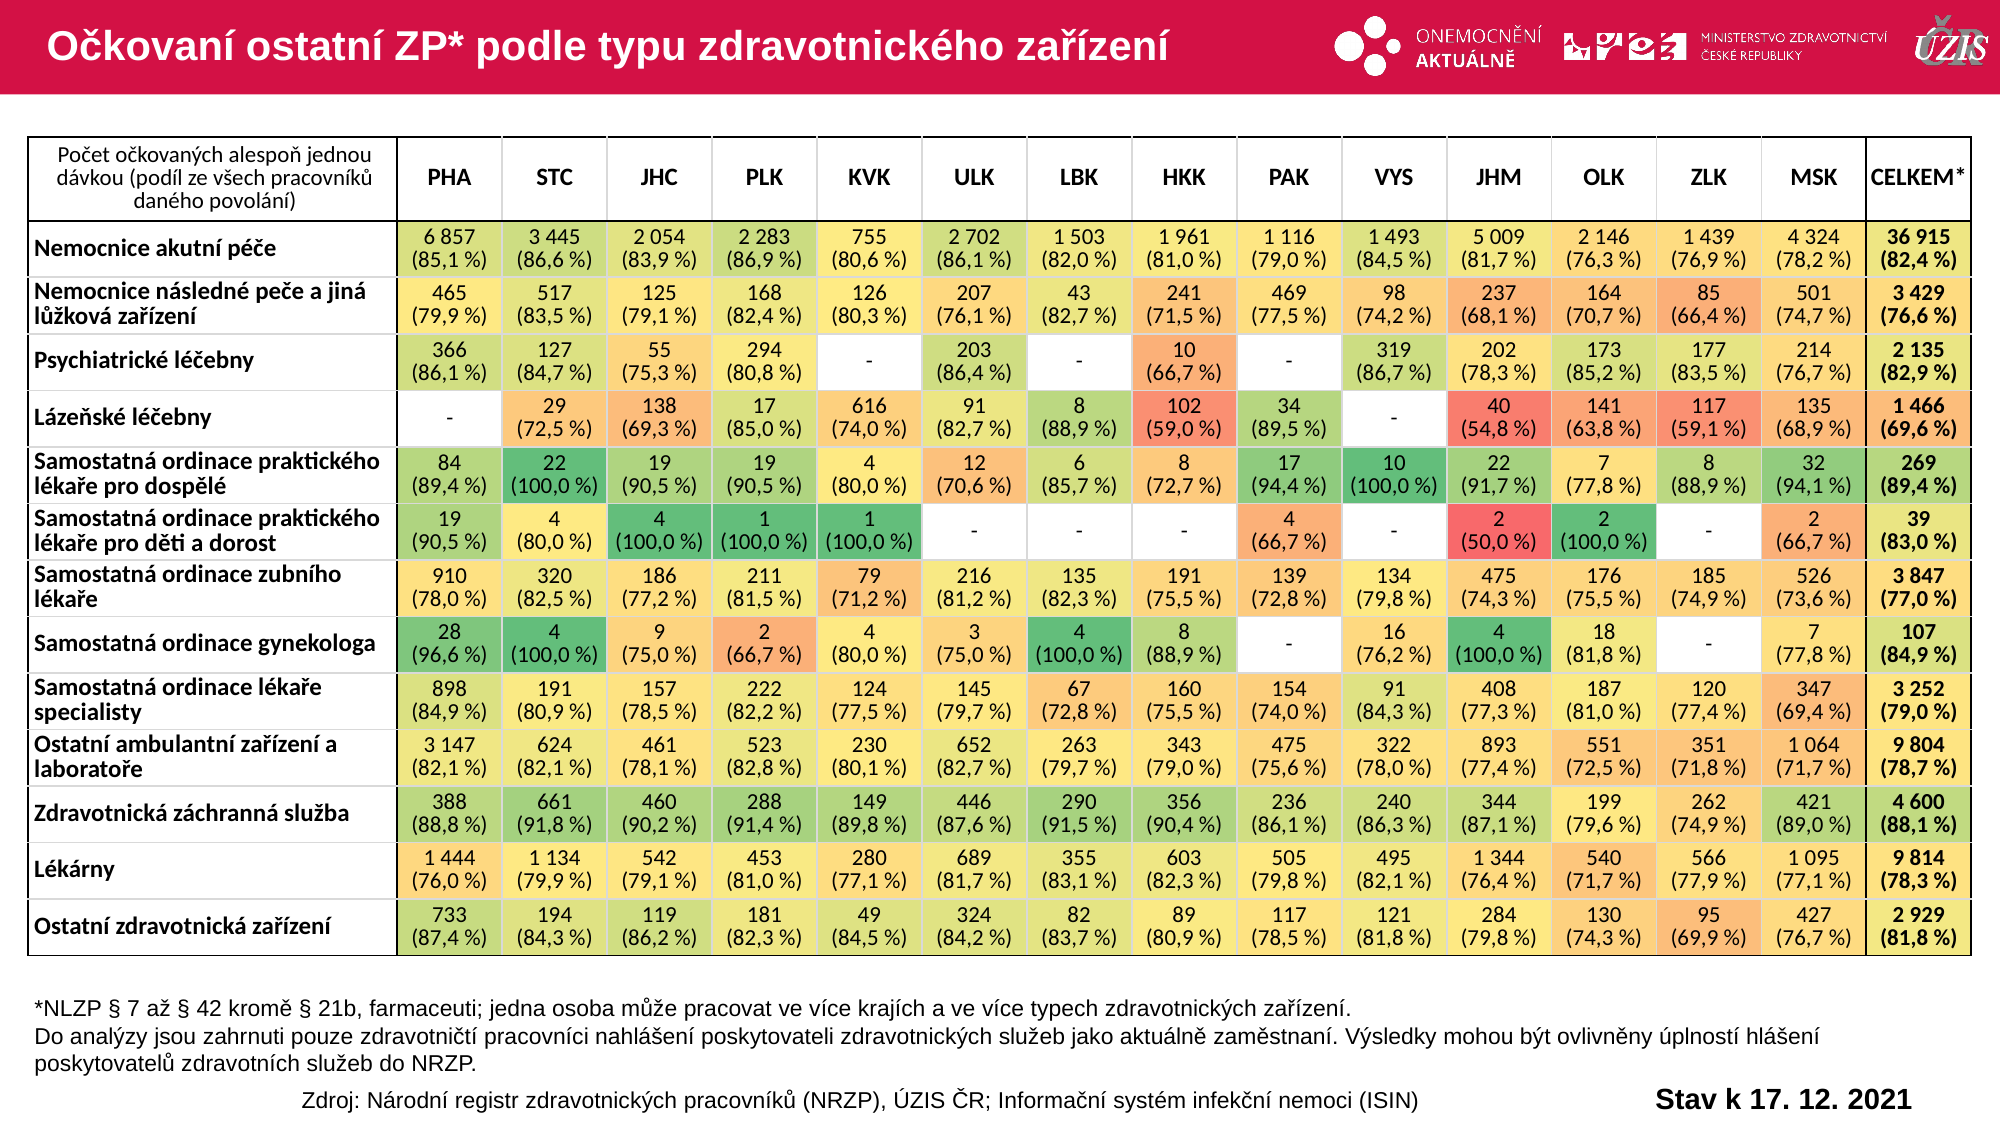

# Očkovaní ostatní ZP* podle typu zdravotnického zařízení
| Počet očkovaných alespoň jednou dávkou (podíl ze všech pracovníků daného povolání) | PHA | STC | JHC | PLK | KVK | ULK | LBK | HKK | PAK | VYS | JHM | OLK | ZLK | MSK | CELKEM\* |
| --- | --- | --- | --- | --- | --- | --- | --- | --- | --- | --- | --- | --- | --- | --- | --- |
| Nemocnice akutní péče | 6 857 (85,1 %) | 3 445 (86,6 %) | 2 054 (83,9 %) | 2 283 (86,9 %) | 755 (80,6 %) | 2 702 (86,1 %) | 1 503 (82,0 %) | 1 961 (81,0 %) | 1 116 (79,0 %) | 1 493 (84,5 %) | 5 009 (81,7 %) | 2 146 (76,3 %) | 1 439 (76,9 %) | 4 324 (78,2 %) | 36 915 (82,4 %) |
| Nemocnice následné peče a jiná lůžková zařízení | 465 (79,9 %) | 517 (83,5 %) | 125 (79,1 %) | 168 (82,4 %) | 126 (80,3 %) | 207 (76,1 %) | 43 (82,7 %) | 241 (71,5 %) | 469 (77,5 %) | 98 (74,2 %) | 237 (68,1 %) | 164 (70,7 %) | 85 (66,4 %) | 501 (74,7 %) | 3 429 (76,6 %) |
| Psychiatrické léčebny | 366 (86,1 %) | 127 (84,7 %) | 55 (75,3 %) | 294 (80,8 %) | - | 203 (86,4 %) | - | 10 (66,7 %) | - | 319 (86,7 %) | 202 (78,3 %) | 173 (85,2 %) | 177 (83,5 %) | 214 (76,7 %) | 2 135 (82,9 %) |
| Lázeňské léčebny | - | 29 (72,5 %) | 138 (69,3 %) | 17 (85,0 %) | 616 (74,0 %) | 91 (82,7 %) | 8 (88,9 %) | 102 (59,0 %) | 34 (89,5 %) | - | 40 (54,8 %) | 141 (63,8 %) | 117 (59,1 %) | 135 (68,9 %) | 1 466 (69,6 %) |
| Samostatná ordinace praktického lékaře pro dospělé | 84 (89,4 %) | 22 (100,0 %) | 19 (90,5 %) | 19 (90,5 %) | 4 (80,0 %) | 12 (70,6 %) | 6 (85,7 %) | 8 (72,7 %) | 17 (94,4 %) | 10 (100,0 %) | 22 (91,7 %) | 7 (77,8 %) | 8 (88,9 %) | 32 (94,1 %) | 269 (89,4 %) |
| Samostatná ordinace praktického lékaře pro děti a dorost | 19 (90,5 %) | 4 (80,0 %) | 4 (100,0 %) | 1 (100,0 %) | 1 (100,0 %) | - | - | - | 4 (66,7 %) | - | 2 (50,0 %) | 2 (100,0 %) | - | 2 (66,7 %) | 39 (83,0 %) |
| Samostatná ordinace zubního lékaře | 910 (78,0 %) | 320 (82,5 %) | 186 (77,2 %) | 211 (81,5 %) | 79 (71,2 %) | 216 (81,2 %) | 135 (82,3 %) | 191 (75,5 %) | 139 (72,8 %) | 134 (79,8 %) | 475 (74,3 %) | 176 (75,5 %) | 185 (74,9 %) | 526 (73,6 %) | 3 847 (77,0 %) |
| Samostatná ordinace gynekologa | 28 (96,6 %) | 4 (100,0 %) | 9 (75,0 %) | 2 (66,7 %) | 4 (80,0 %) | 3 (75,0 %) | 4 (100,0 %) | 8 (88,9 %) | - | 16 (76,2 %) | 4 (100,0 %) | 18 (81,8 %) | - | 7 (77,8 %) | 107 (84,9 %) |
| Samostatná ordinace lékaře specialisty | 898 (84,9 %) | 191 (80,9 %) | 157 (78,5 %) | 222 (82,2 %) | 124 (77,5 %) | 145 (79,7 %) | 67 (72,8 %) | 160 (75,5 %) | 154 (74,0 %) | 91 (84,3 %) | 408 (77,3 %) | 187 (81,0 %) | 120 (77,4 %) | 347 (69,4 %) | 3 252 (79,0 %) |
| Ostatní ambulantní zařízení a laboratoře | 3 147 (82,1 %) | 624 (82,1 %) | 461 (78,1 %) | 523 (82,8 %) | 230 (80,1 %) | 652 (82,7 %) | 263 (79,7 %) | 343 (79,0 %) | 475 (75,6 %) | 322 (78,0 %) | 893 (77,4 %) | 551 (72,5 %) | 351 (71,8 %) | 1 064 (71,7 %) | 9 804 (78,7 %) |
| Zdravotnická záchranná služba | 388 (88,8 %) | 661 (91,8 %) | 460 (90,2 %) | 288 (91,4 %) | 149 (89,8 %) | 446 (87,6 %) | 290 (91,5 %) | 356 (90,4 %) | 236 (86,1 %) | 240 (86,3 %) | 344 (87,1 %) | 199 (79,6 %) | 262 (74,9 %) | 421 (89,0 %) | 4 600 (88,1 %) |
| Lékárny | 1 444 (76,0 %) | 1 134 (79,9 %) | 542 (79,1 %) | 453 (81,0 %) | 280 (77,1 %) | 689 (81,7 %) | 355 (83,1 %) | 603 (82,3 %) | 505 (79,8 %) | 495 (82,1 %) | 1 344 (76,4 %) | 540 (71,7 %) | 566 (77,9 %) | 1 095 (77,1 %) | 9 814 (78,3 %) |
| Ostatní zdravotnická zařízení | 733 (87,4 %) | 194 (84,3 %) | 119 (86,2 %) | 181 (82,3 %) | 49 (84,5 %) | 324 (84,2 %) | 82 (83,7 %) | 89 (80,9 %) | 117 (78,5 %) | 121 (81,8 %) | 284 (79,8 %) | 130 (74,3 %) | 95 (69,9 %) | 427 (76,7 %) | 2 929 (81,8 %) |
|  |  |  |  |  |  |  |  |  |  |  |  |  |  |  |
| --- | --- | --- | --- | --- | --- | --- | --- | --- | --- | --- | --- | --- | --- | --- |
|  |  |  |  |  |  |  |  |  |  |  |  |  |  |  |
|  |  |  |  |  |  |  |  |  |  |  |  |  |  |  |
|  |  |  |  |  |  |  |  |  |  |  |  |  |  |  |
|  |  |  |  |  |  |  |  |  |  |  |  |  |  |  |
|  |  |  |  |  |  |  |  |  |  |  |  |  |  |  |
|  |  |  |  |  |  |  |  |  |  |  |  |  |  |  |
|  |  |  |  |  |  |  |  |  |  |  |  |  |  |  |
|  |  |  |  |  |  |  |  |  |  |  |  |  |  |  |
|  |  |  |  |  |  |  |  |  |  |  |  |  |  |  |
|  |  |  |  |  |  |  |  |  |  |  |  |  |  |  |
|  |  |  |  |  |  |  |  |  |  |  |  |  |  |  |
|  |  |  |  |  |  |  |  |  |  |  |  |  |  |  |
*NLZP § 7 až § 42 kromě § 21b, farmaceuti; jedna osoba může pracovat ve více krajích a ve více typech zdravotnických zařízení.
Do analýzy jsou zahrnuti pouze zdravotničtí pracovníci nahlášení poskytovateli zdravotnických služeb jako aktuálně zaměstnaní. Výsledky mohou být ovlivněny úplností hlášení poskytovatelů zdravotních služeb do NRZP.
Stav k 17. 12. 2021
Zdroj: Národní registr zdravotnických pracovníků (NRZP), ÚZIS ČR; Informační systém infekční nemoci (ISIN)